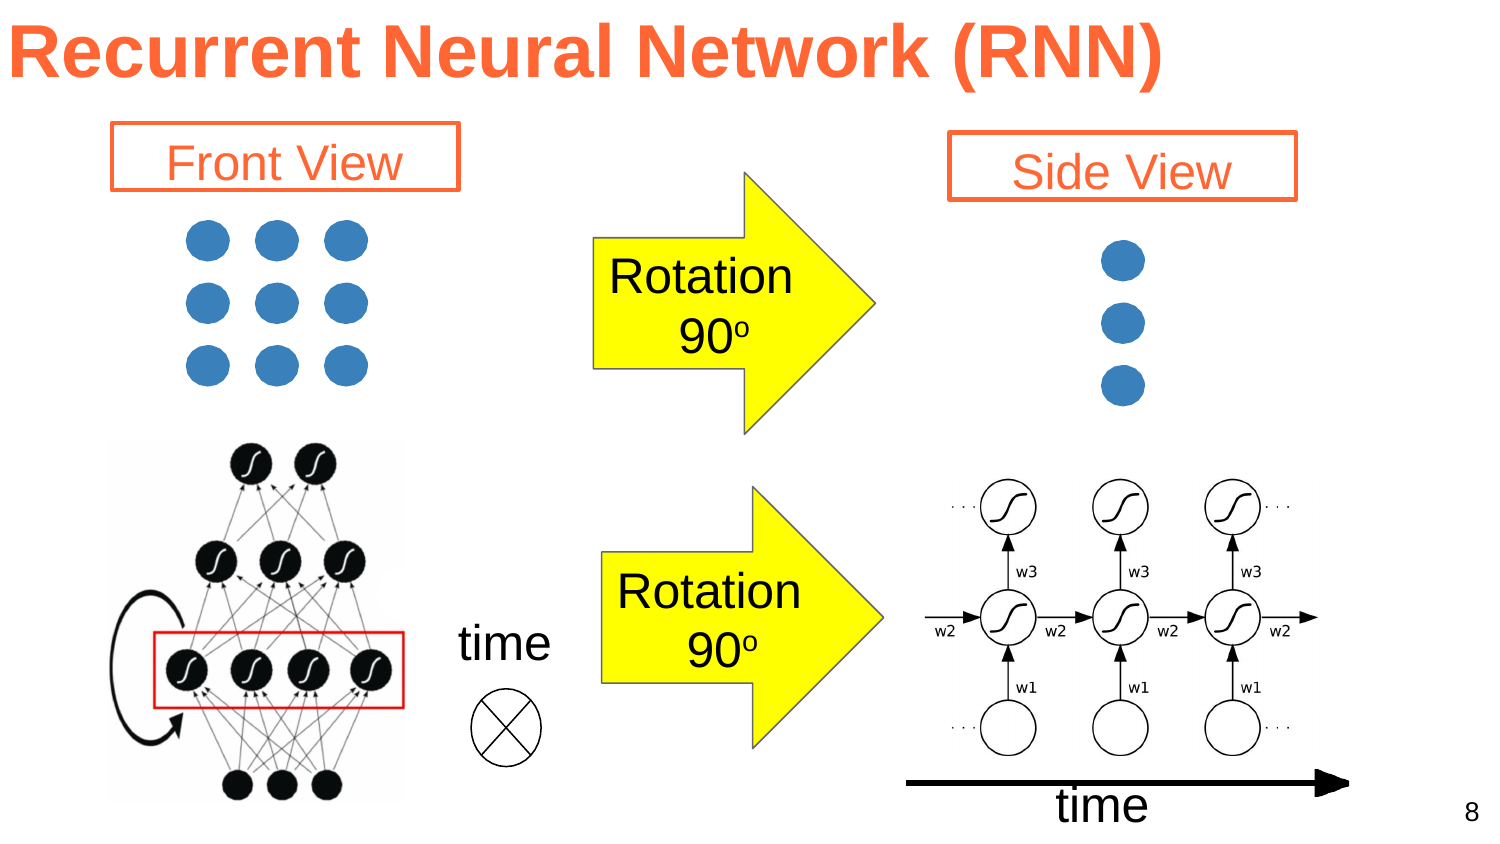

# Recurrent Neural Network (RNN)
Front View
Side View

Rotation  90o

Rotation  90o
time

time
8